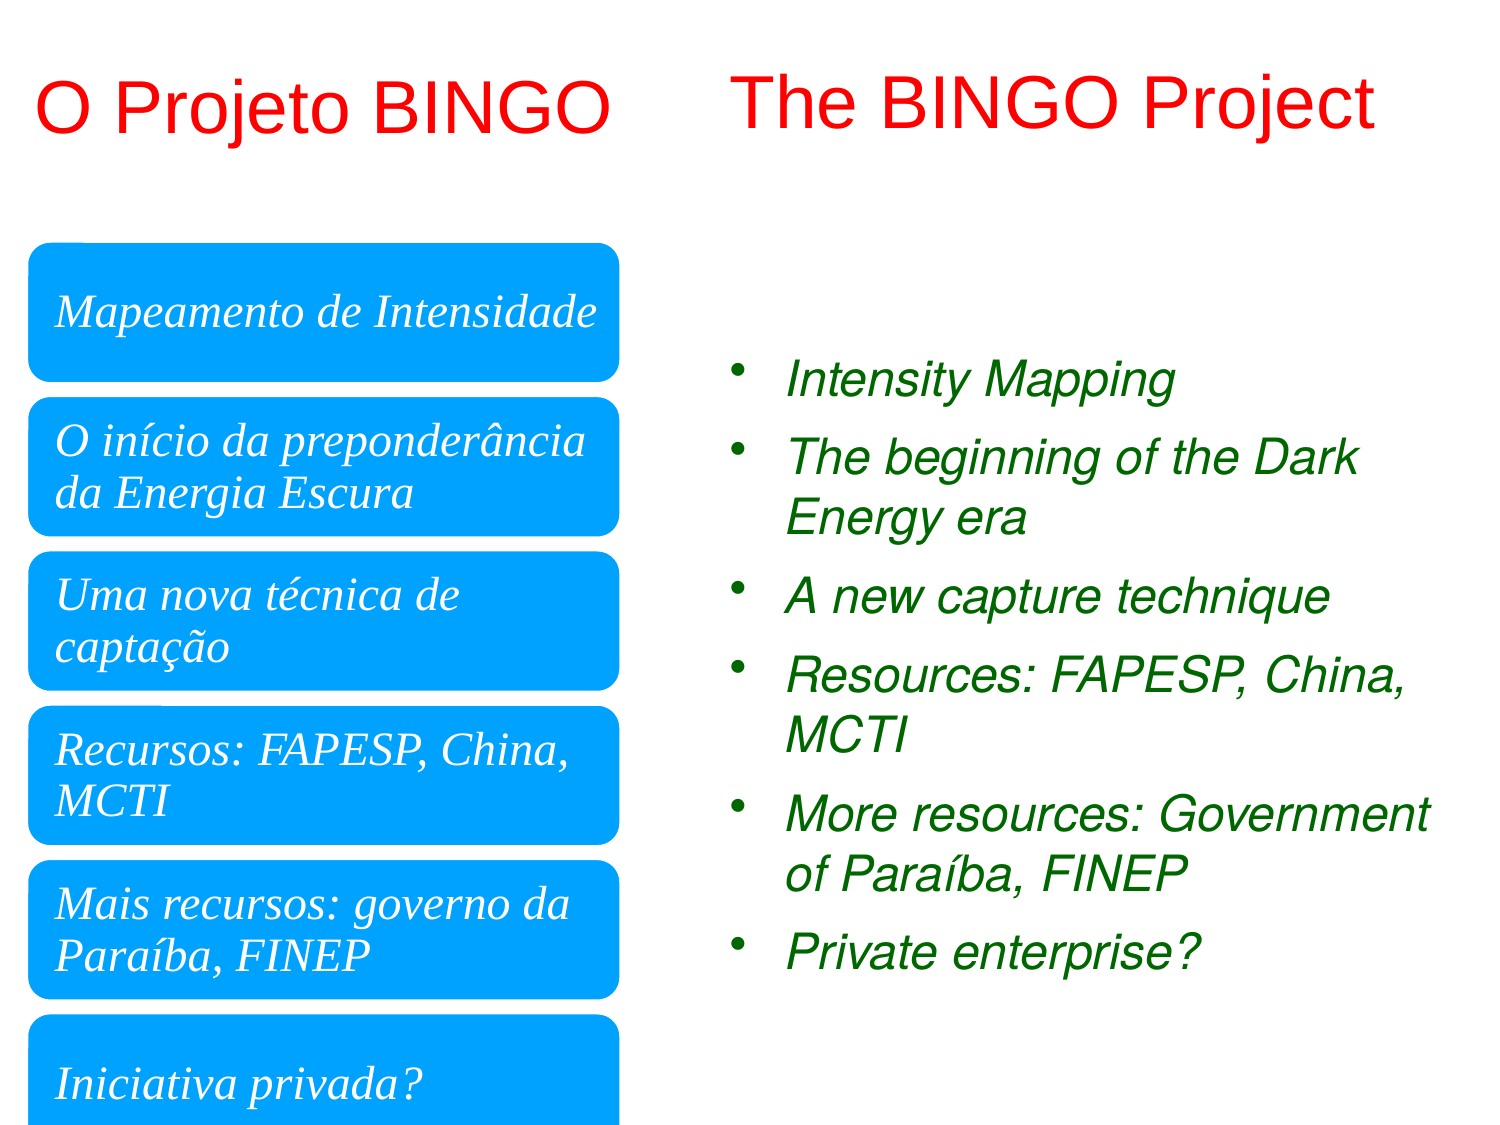

The BINGO Project
O Projeto BINGO
Mapeamento de Intensidade
O início da preponderância da Energia Escura
Uma nova técnica de captação
Recursos: FAPESP, China, MCTI
Mais recursos: governo da Paraíba, FINEP
Iniciativa privada?
Intensity Mapping
The beginning of the Dark Energy era
A new capture technique
Resources: FAPESP, China, MCTI
More resources: Government of Paraíba, FINEP
Private enterprise?